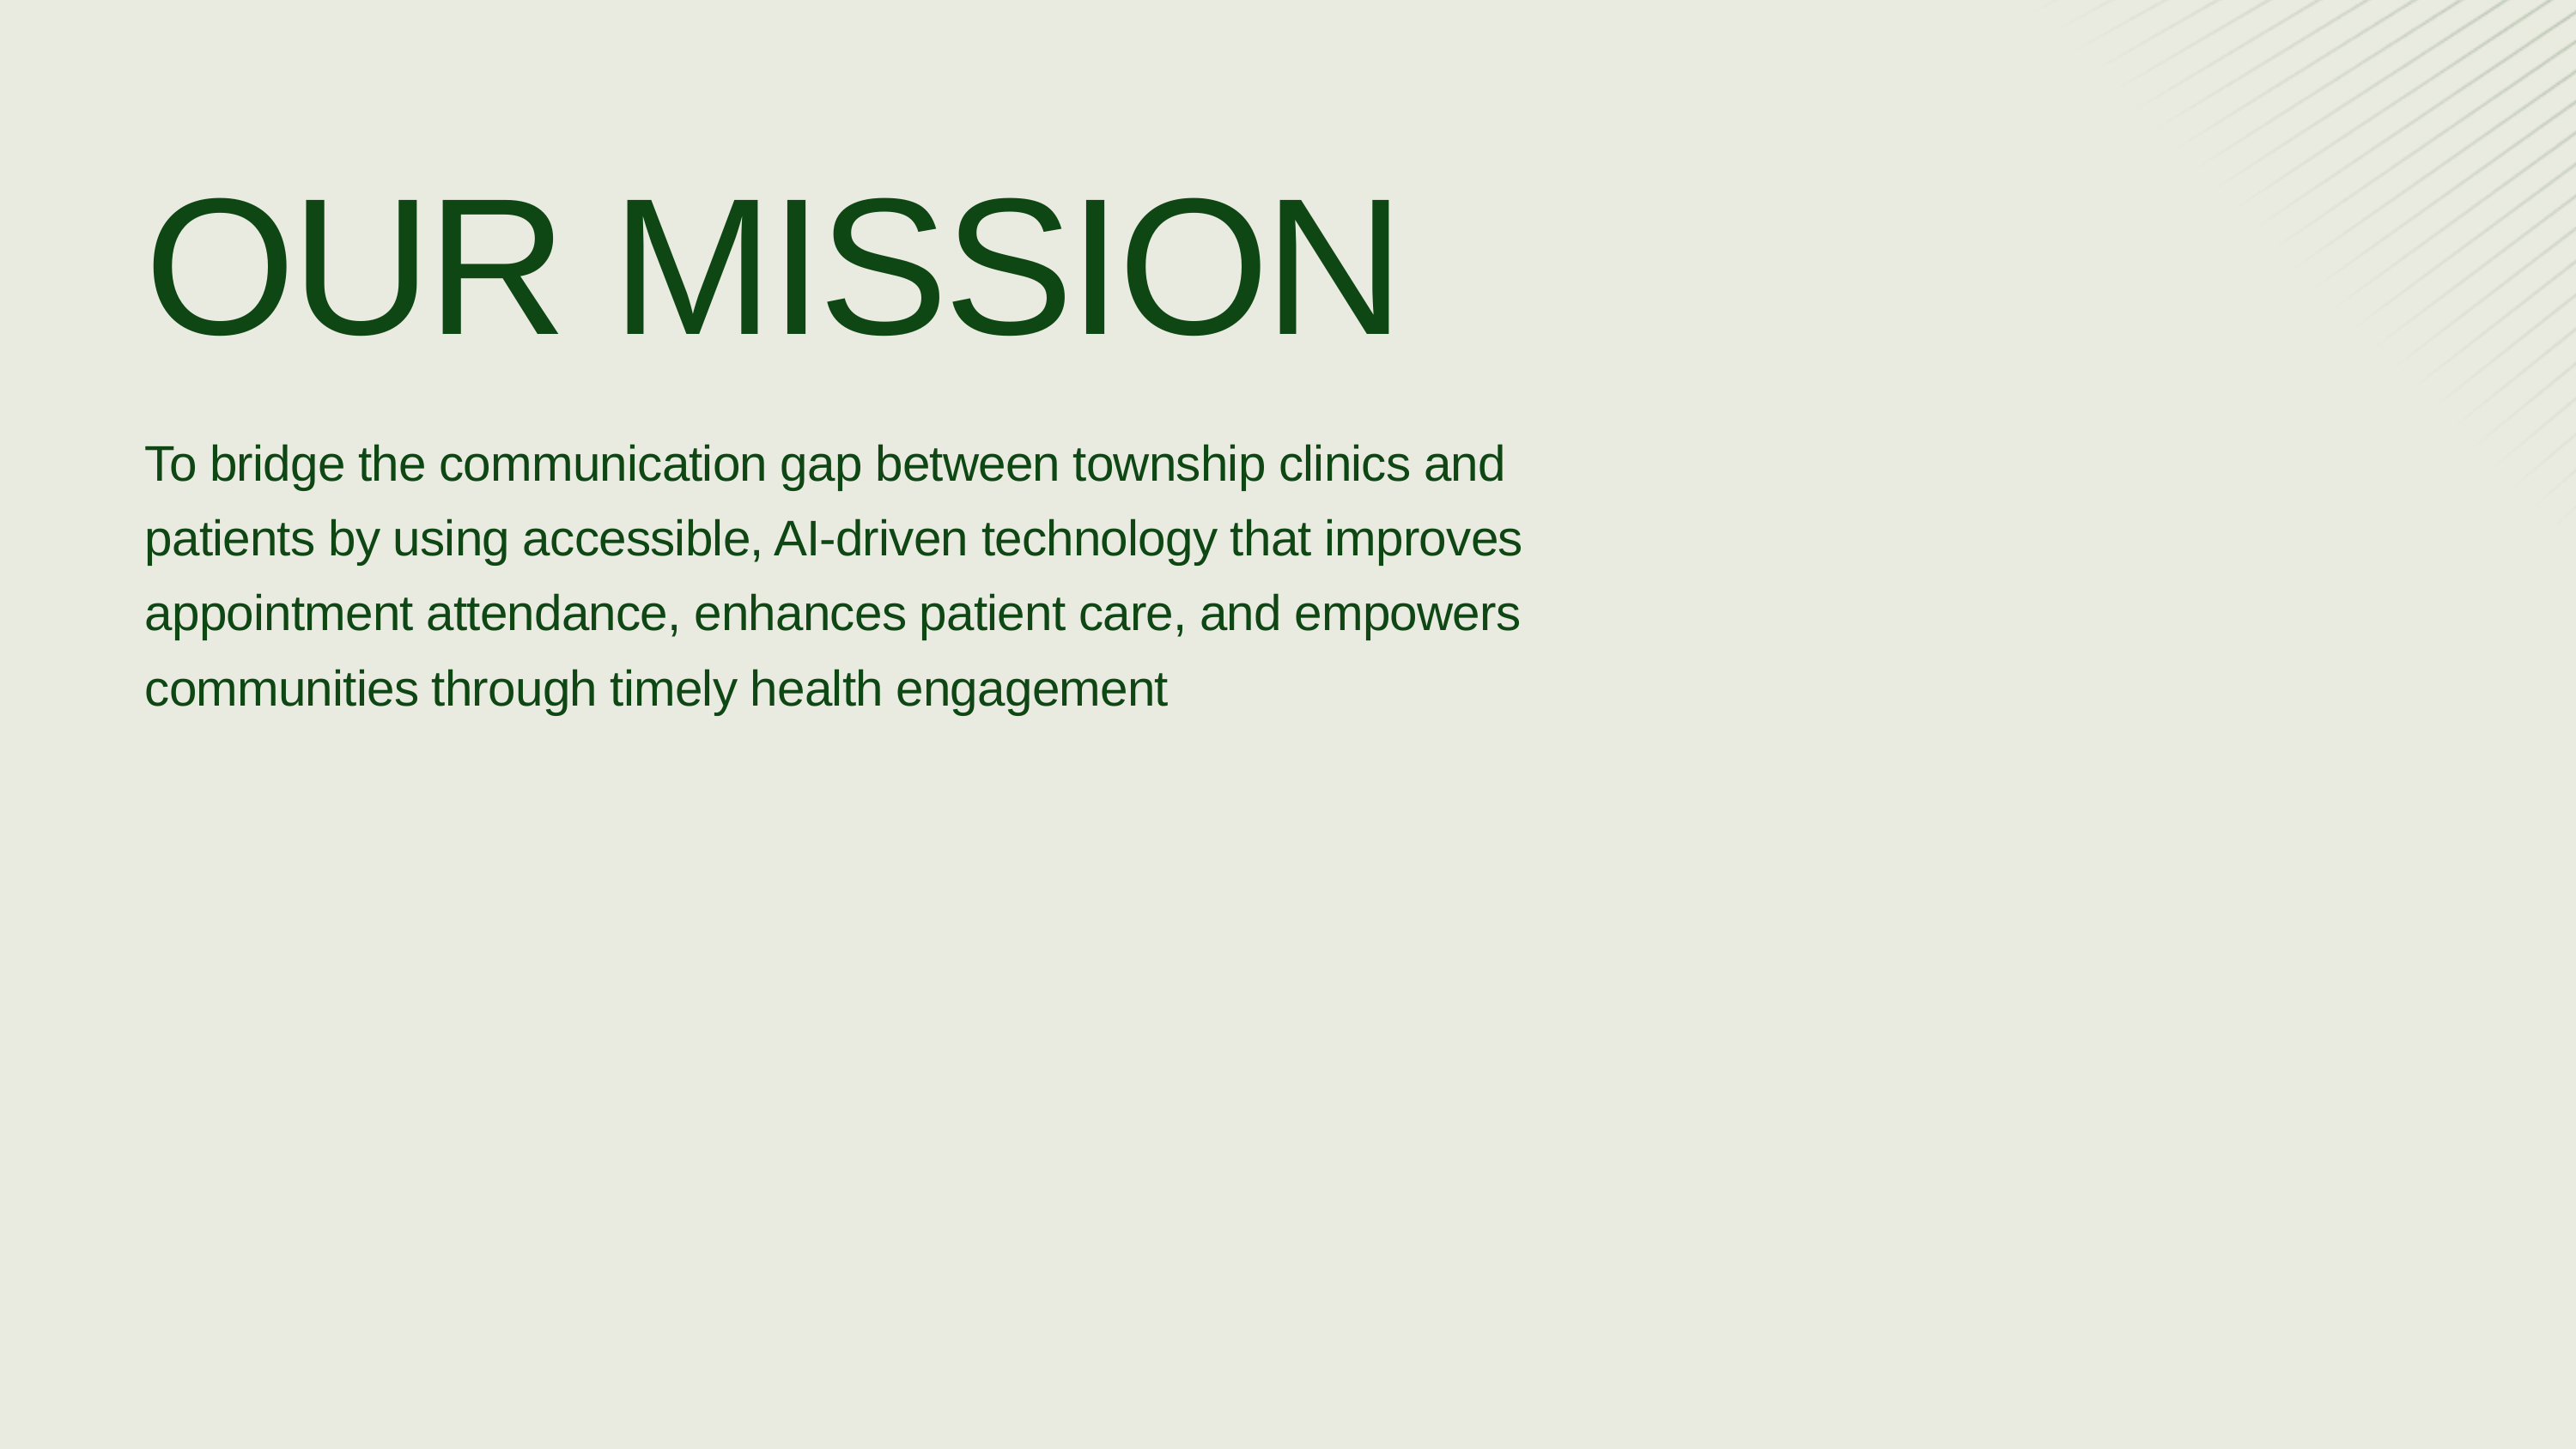

OUR MISSION
To bridge the communication gap between township clinics and patients by using accessible, AI-driven technology that improves appointment attendance, enhances patient care, and empowers communities through timely health engagement